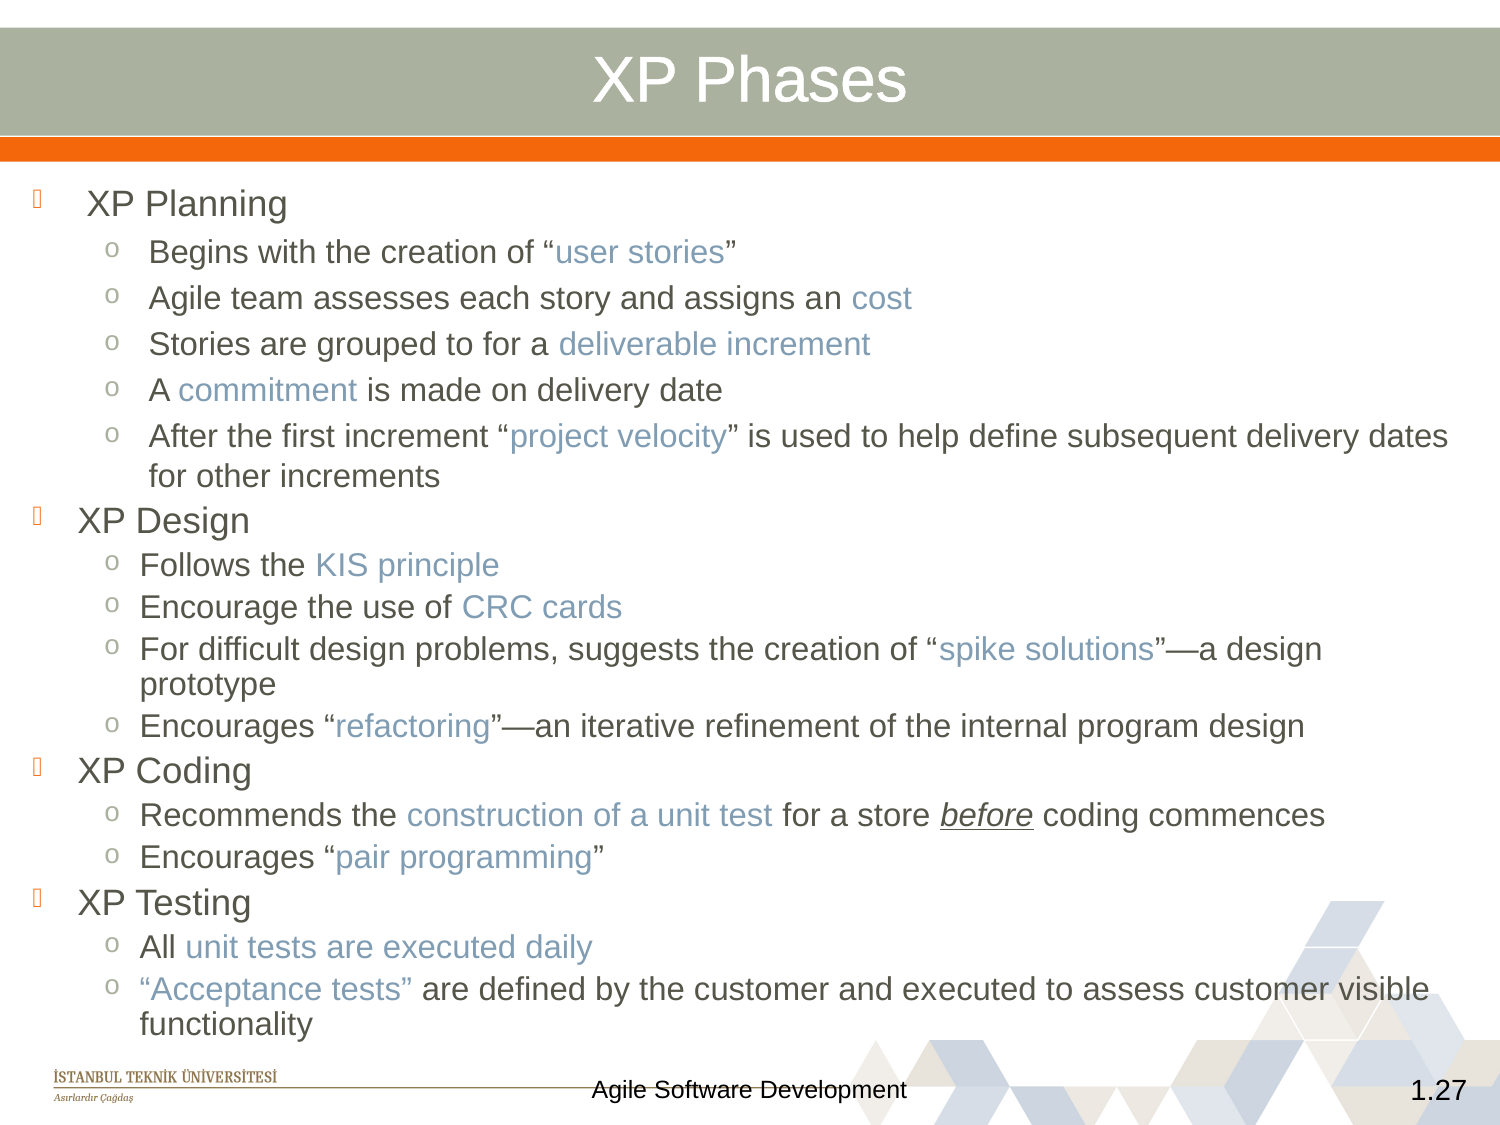

# XP Phases
XP Planning
Begins with the creation of “user stories”
Agile team assesses each story and assigns an cost
Stories are grouped to for a deliverable increment
A commitment is made on delivery date
After the first increment “project velocity” is used to help define subsequent delivery dates for other increments
XP Design
Follows the KIS principle
Encourage the use of CRC cards
For difficult design problems, suggests the creation of “spike solutions”—a design prototype
Encourages “refactoring”—an iterative refinement of the internal program design
XP Coding
Recommends the construction of a unit test for a store before coding commences
Encourages “pair programming”
XP Testing
All unit tests are executed daily
“Acceptance tests” are defined by the customer and executed to assess customer visible functionality

Agile Software Development
1.27